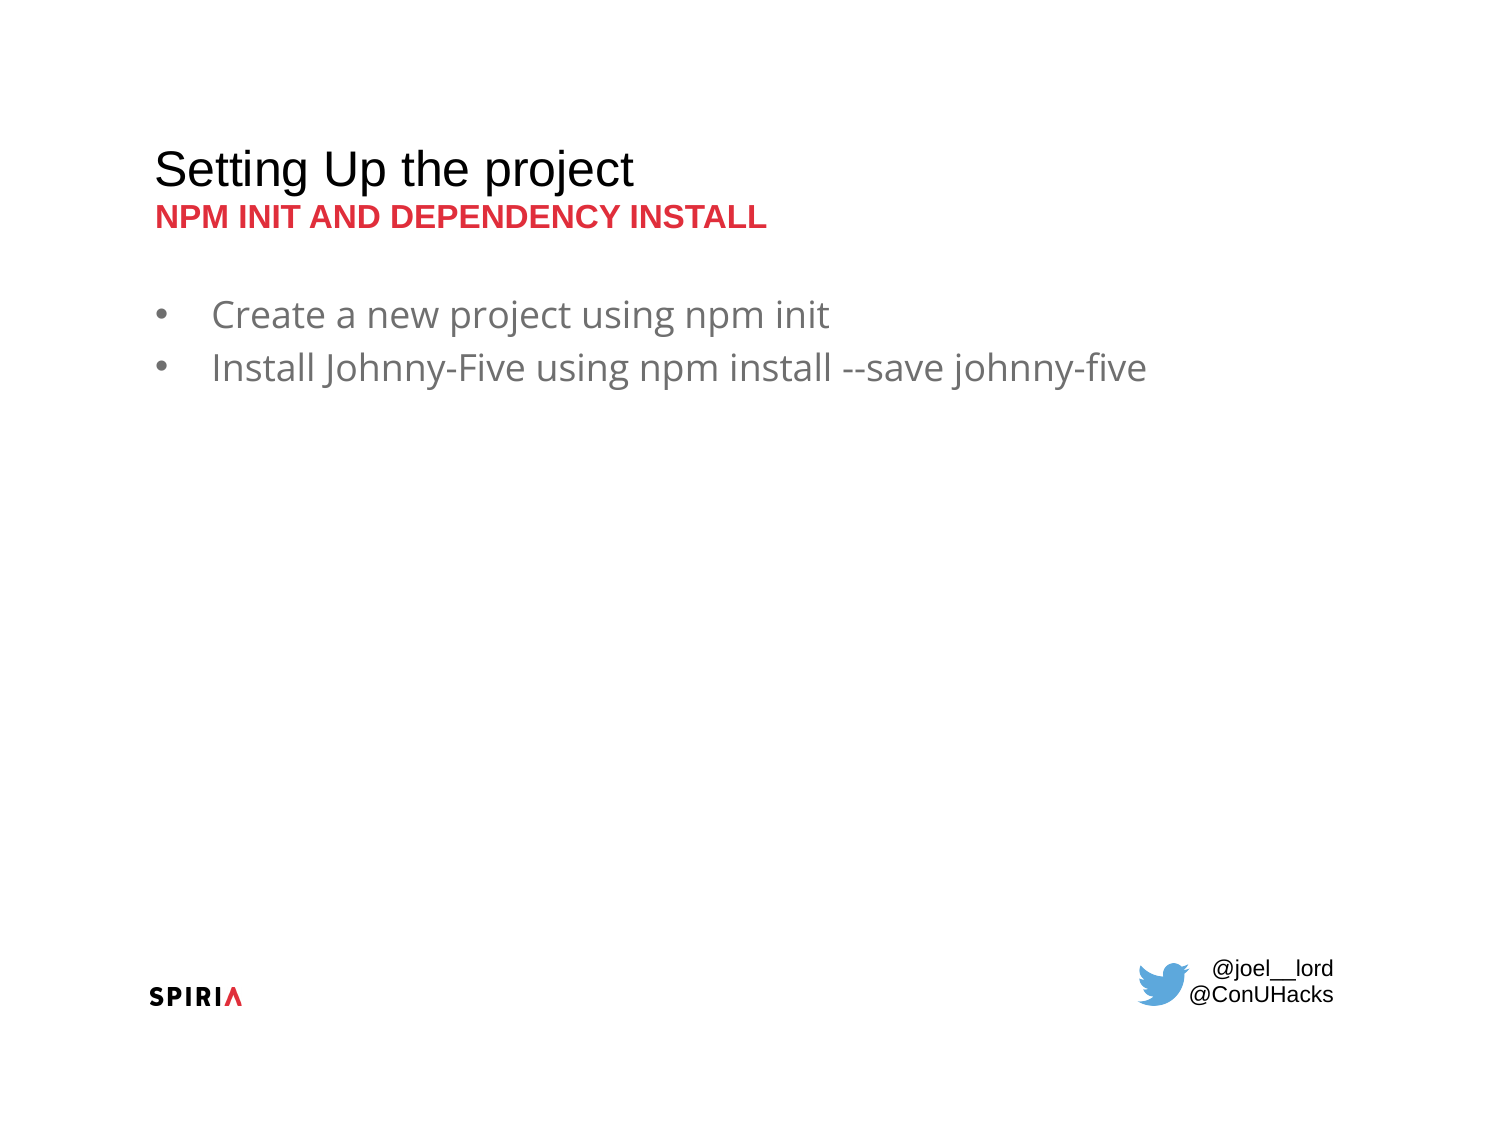

# Setting Up the project
NPM INIT AND DEPENDENCY INSTALL
Create a new project using npm init
Install Johnny-Five using npm install --save johnny-five